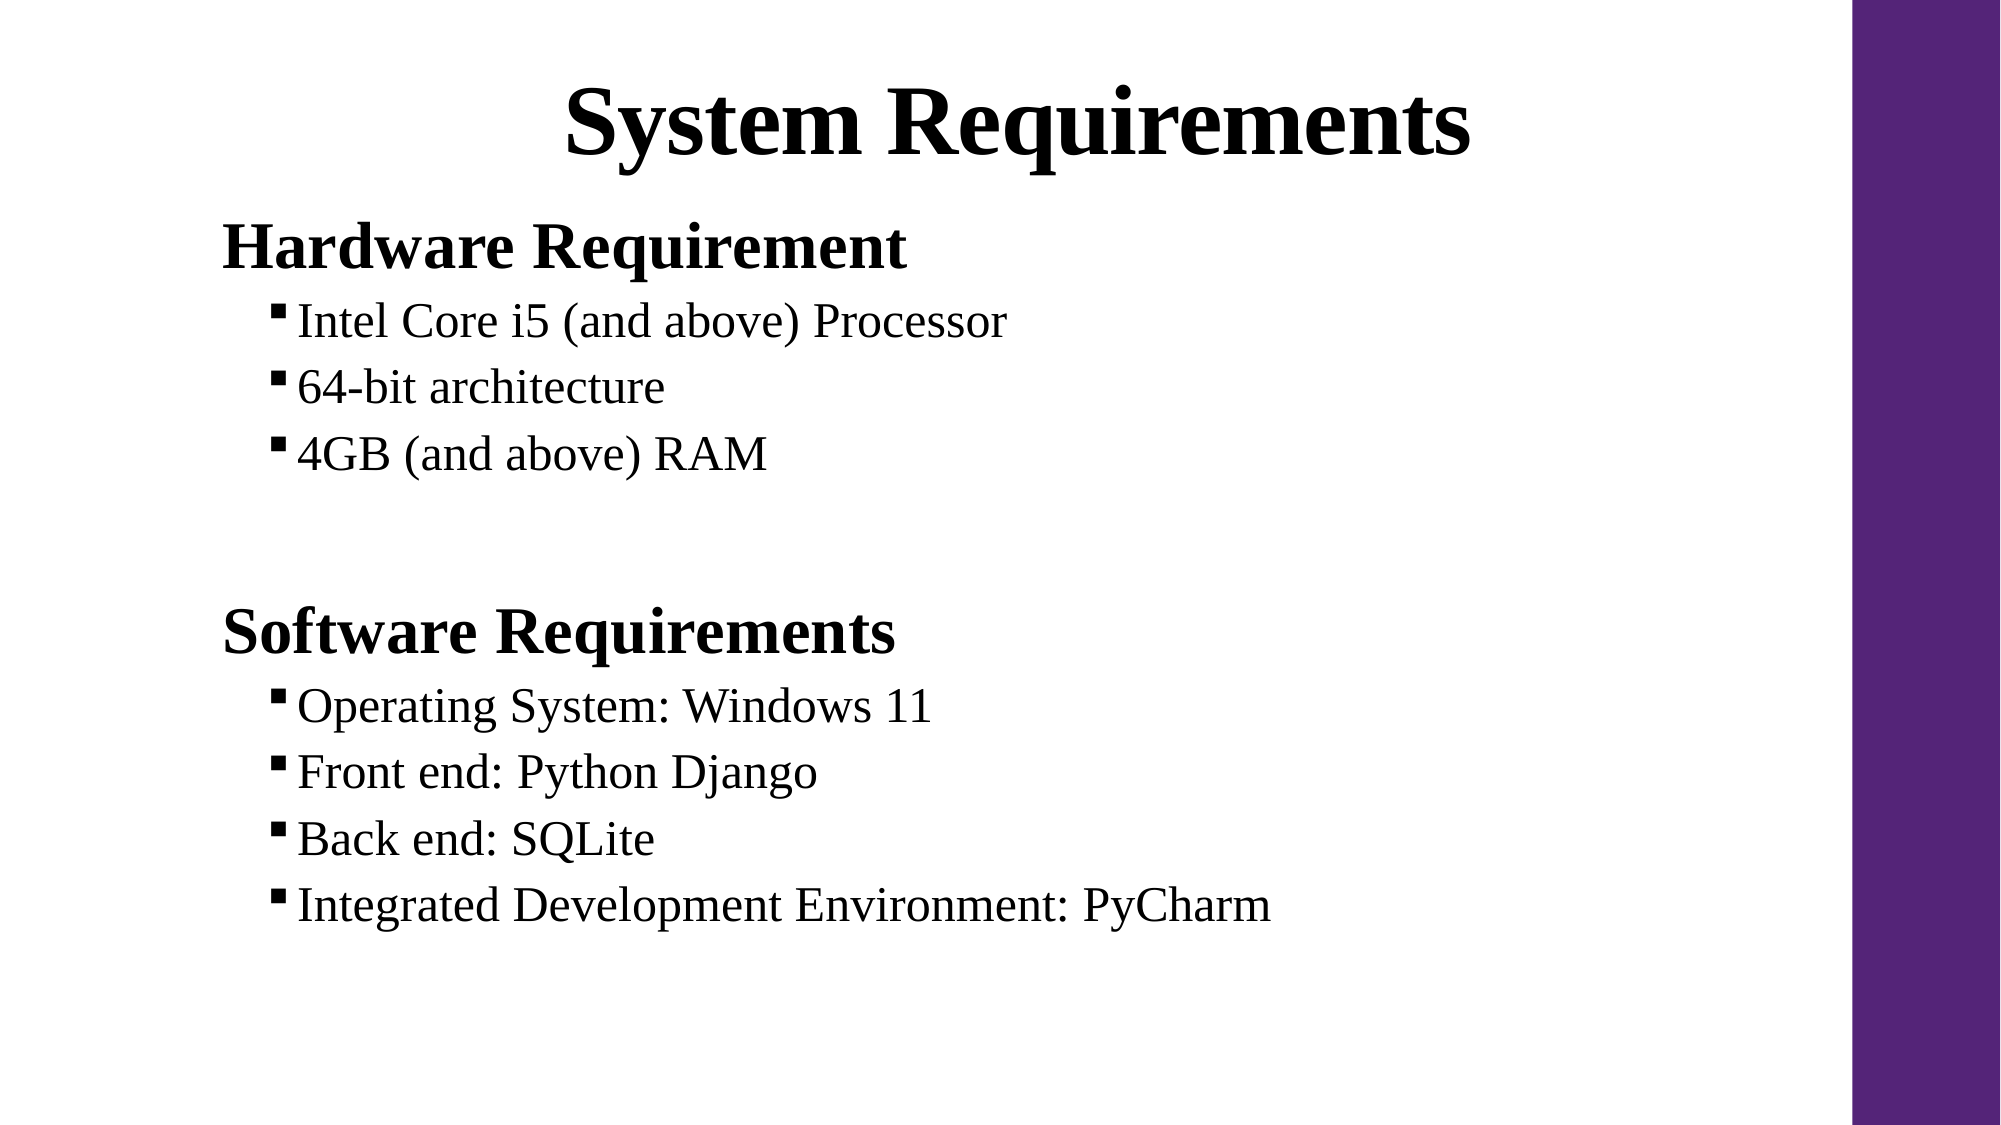

# System Requirements
Hardware Requirement
Intel Core i5 (and above) Processor
64-bit architecture
4GB (and above) RAM

Software Requirements
Operating System: Windows 11
Front end: Python Django
Back end: SQLite
Integrated Development Environment: PyCharm